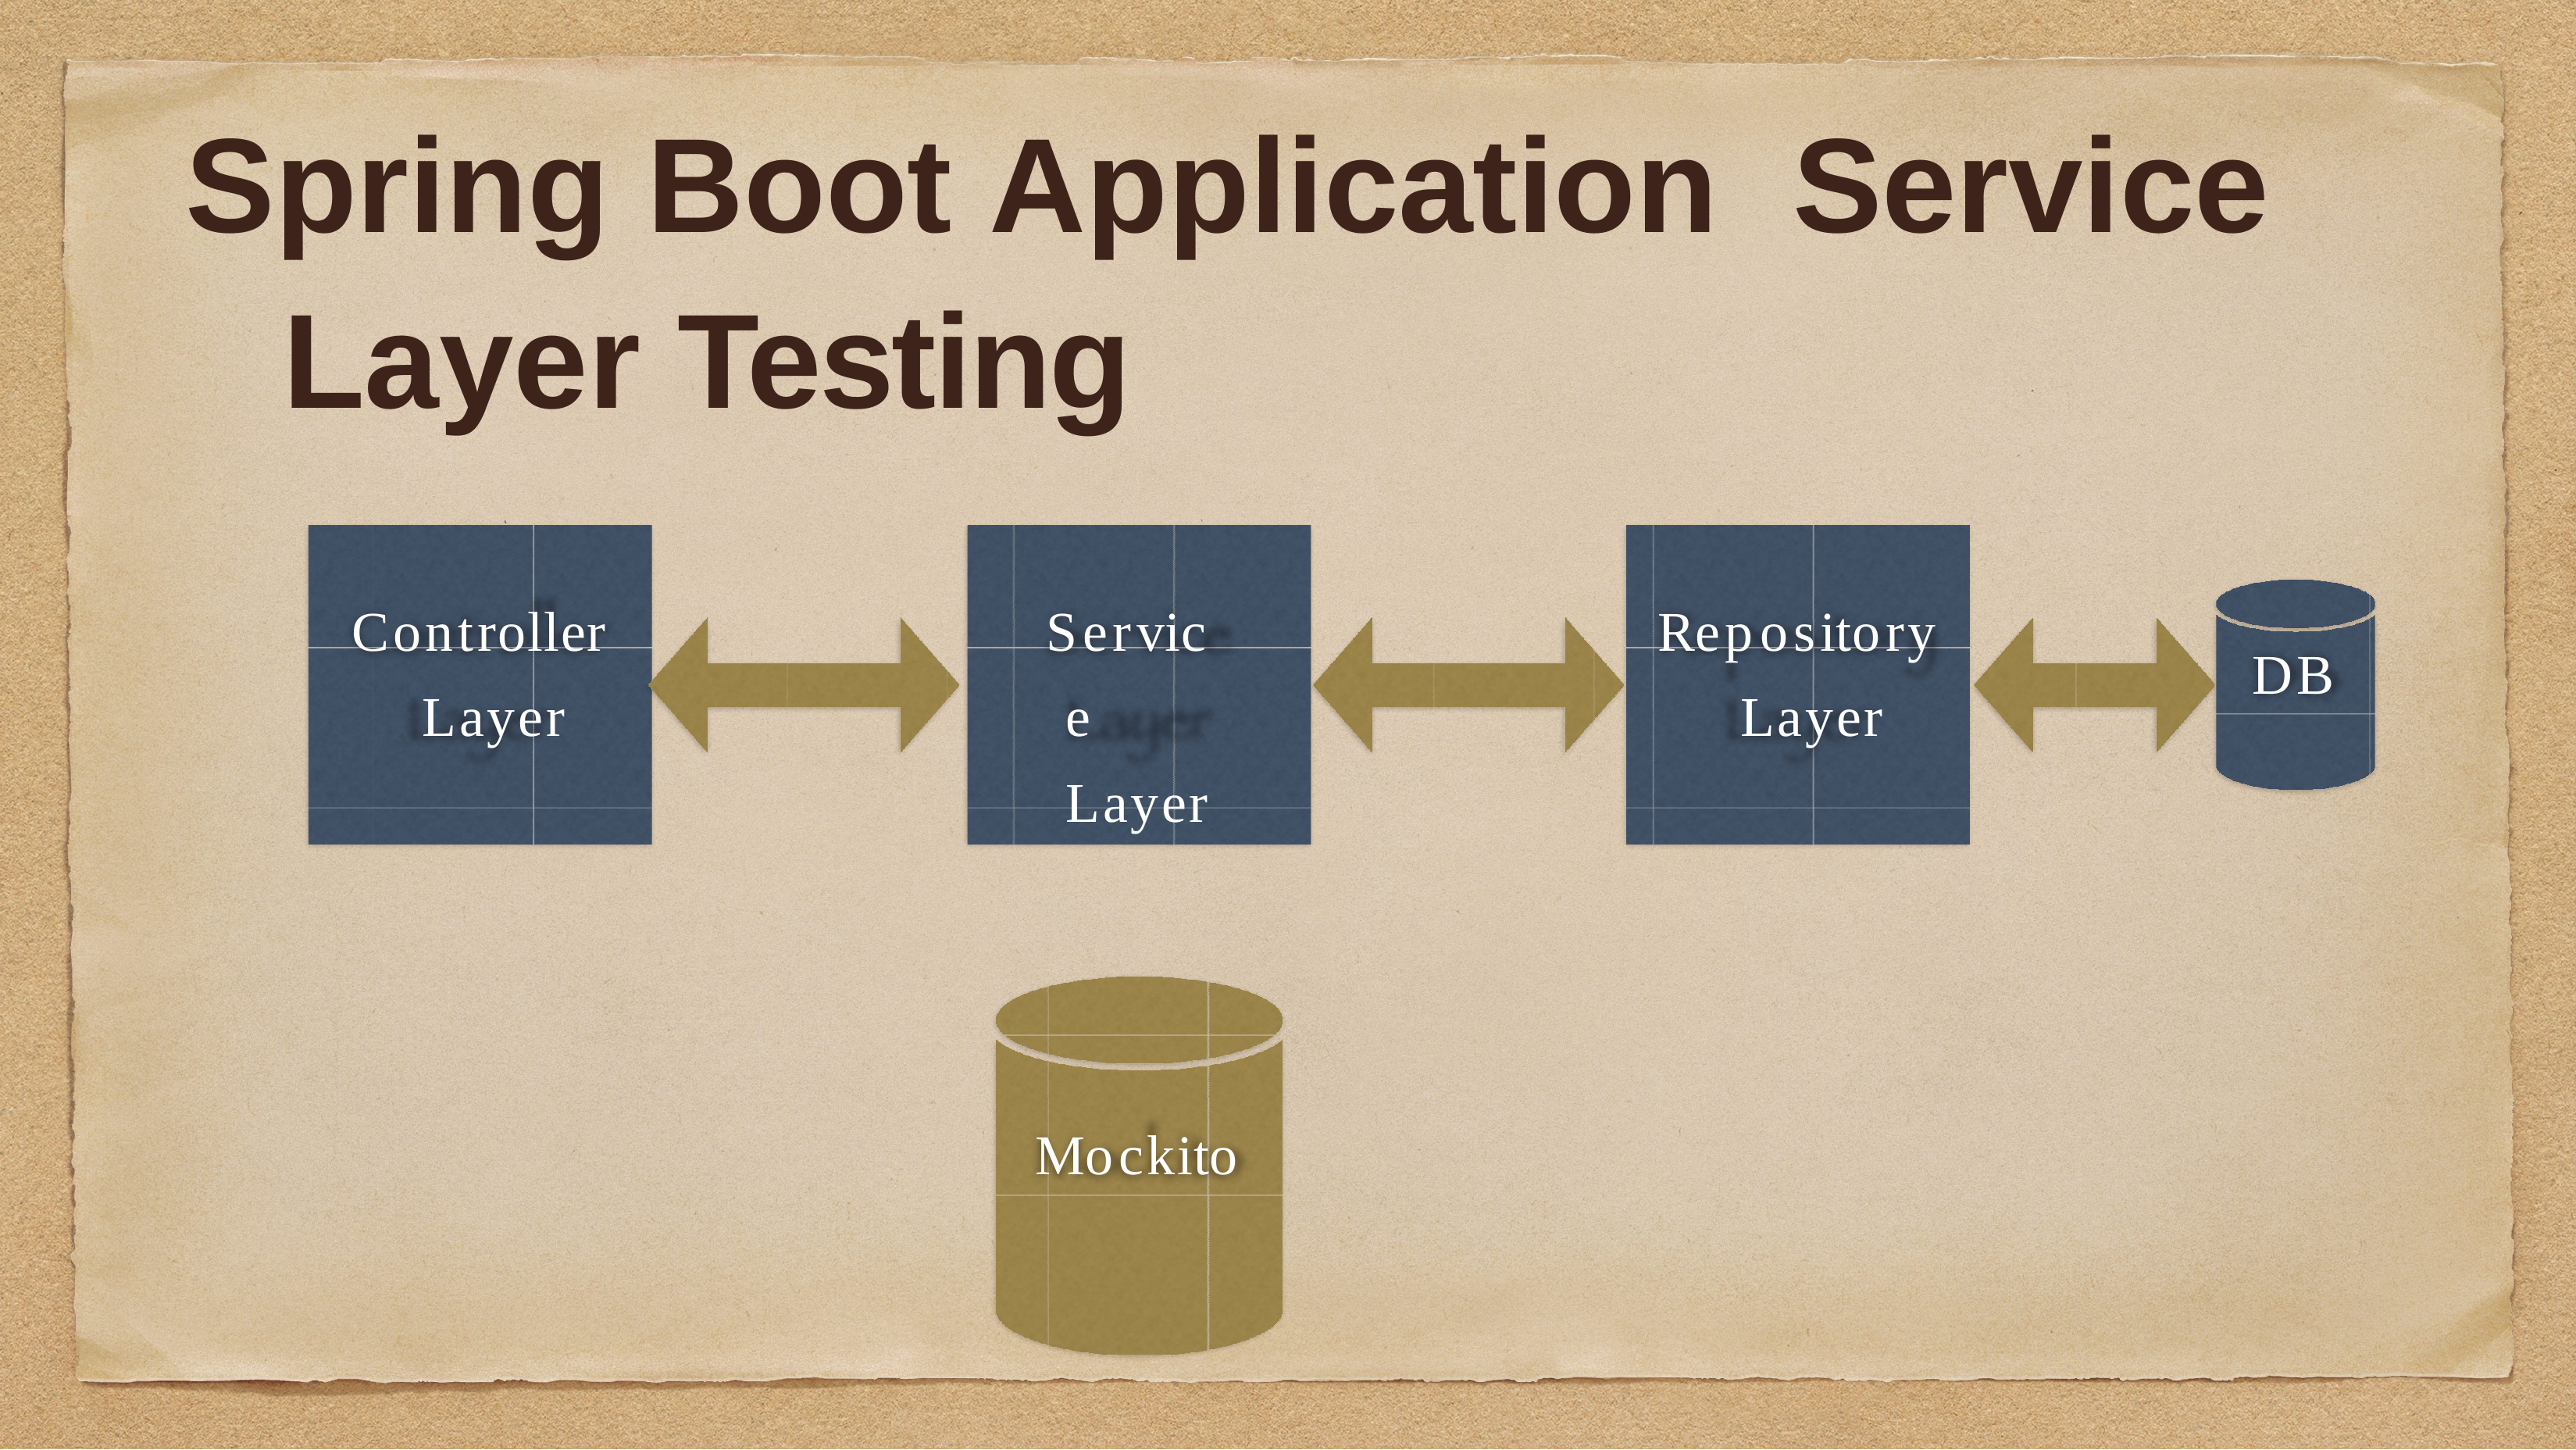

# Spring Boot Application  Service Layer Testing

Service  Layer
Repository  Layer
Controller  Layer

DB

Mockito